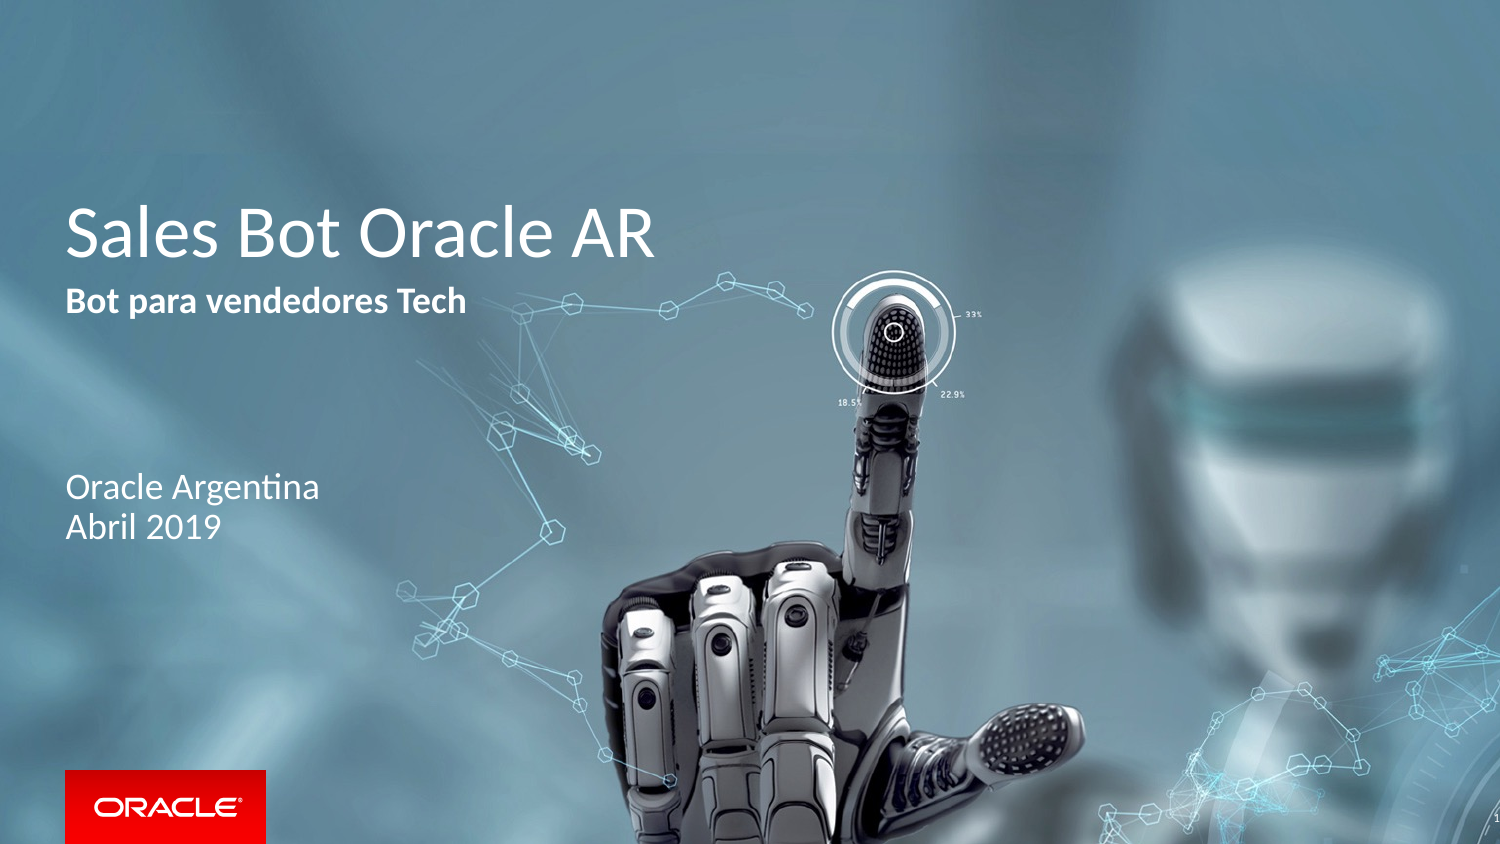

# Sales Bot Oracle AR
Bot para vendedores Tech

Oracle Argentina
Abril 2019
1